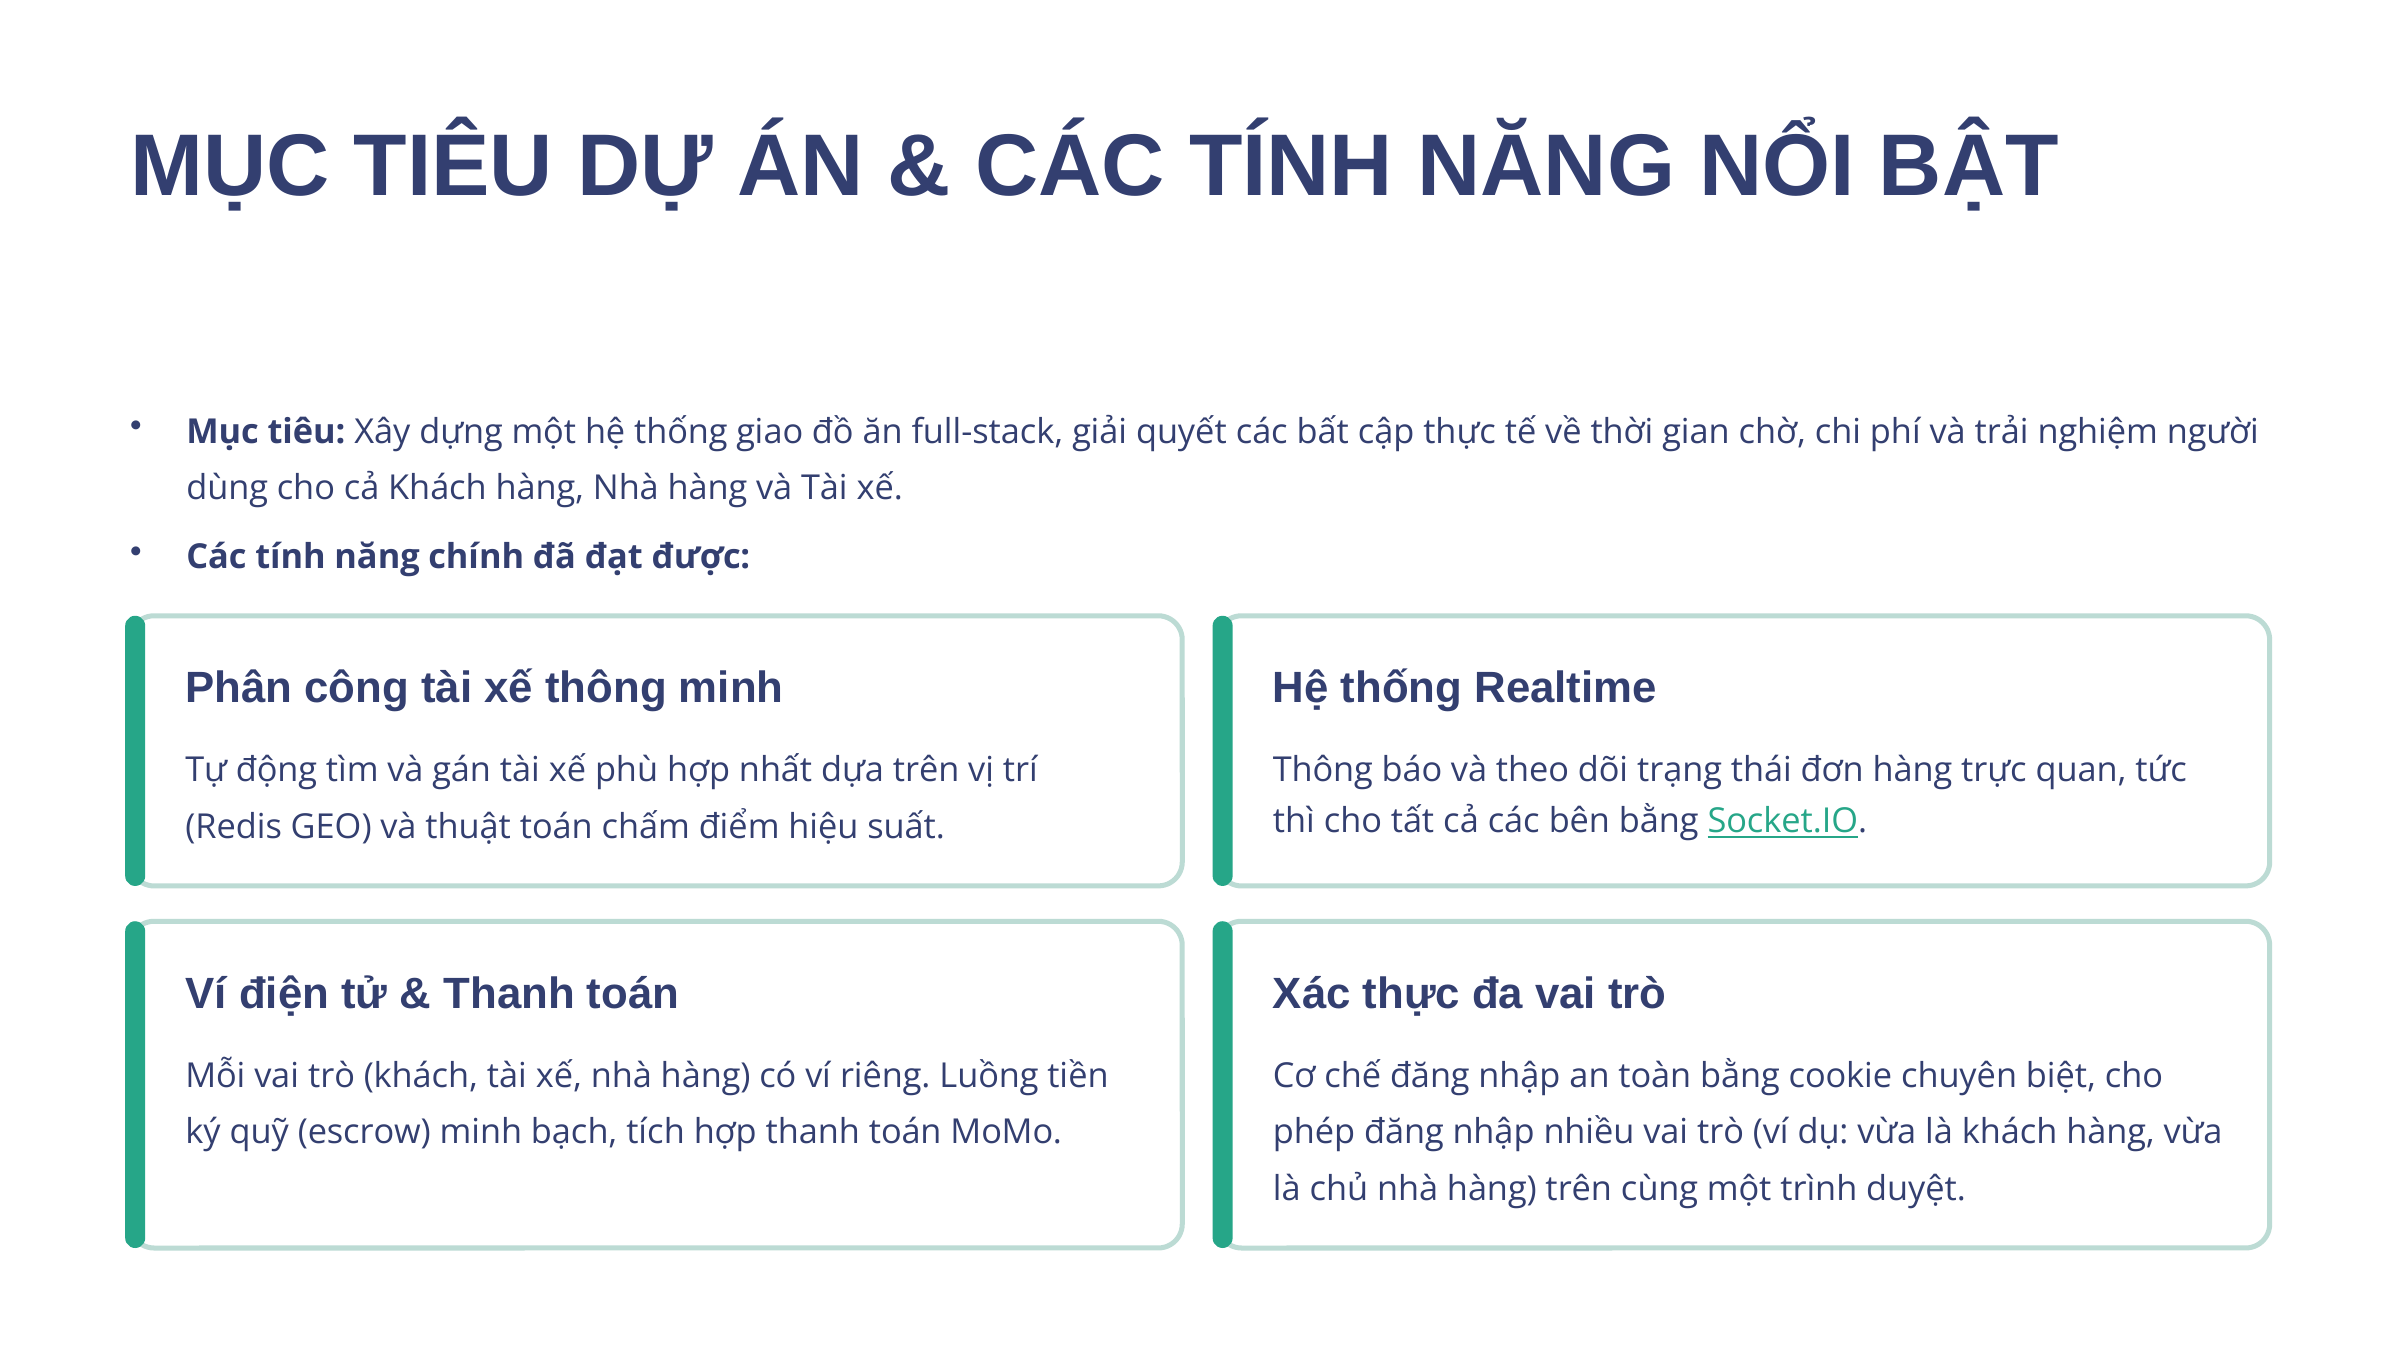

MỤC TIÊU DỰ ÁN & CÁC TÍNH NĂNG NỔI BẬT
Mục tiêu: Xây dựng một hệ thống giao đồ ăn full-stack, giải quyết các bất cập thực tế về thời gian chờ, chi phí và trải nghiệm người dùng cho cả Khách hàng, Nhà hàng và Tài xế.
Các tính năng chính đã đạt được:

Phân công tài xế thông minh
Hệ thống Realtime
Tự động tìm và gán tài xế phù hợp nhất dựa trên vị trí (Redis GEO) và thuật toán chấm điểm hiệu suất.
Thông báo và theo dõi trạng thái đơn hàng trực quan, tức thì cho tất cả các bên bằng Socket.IO.

Ví điện tử & Thanh toán
Xác thực đa vai trò
Mỗi vai trò (khách, tài xế, nhà hàng) có ví riêng. Luồng tiền ký quỹ (escrow) minh bạch, tích hợp thanh toán MoMo.
Cơ chế đăng nhập an toàn bằng cookie chuyên biệt, cho phép đăng nhập nhiều vai trò (ví dụ: vừa là khách hàng, vừa là chủ nhà hàng) trên cùng một trình duyệt.